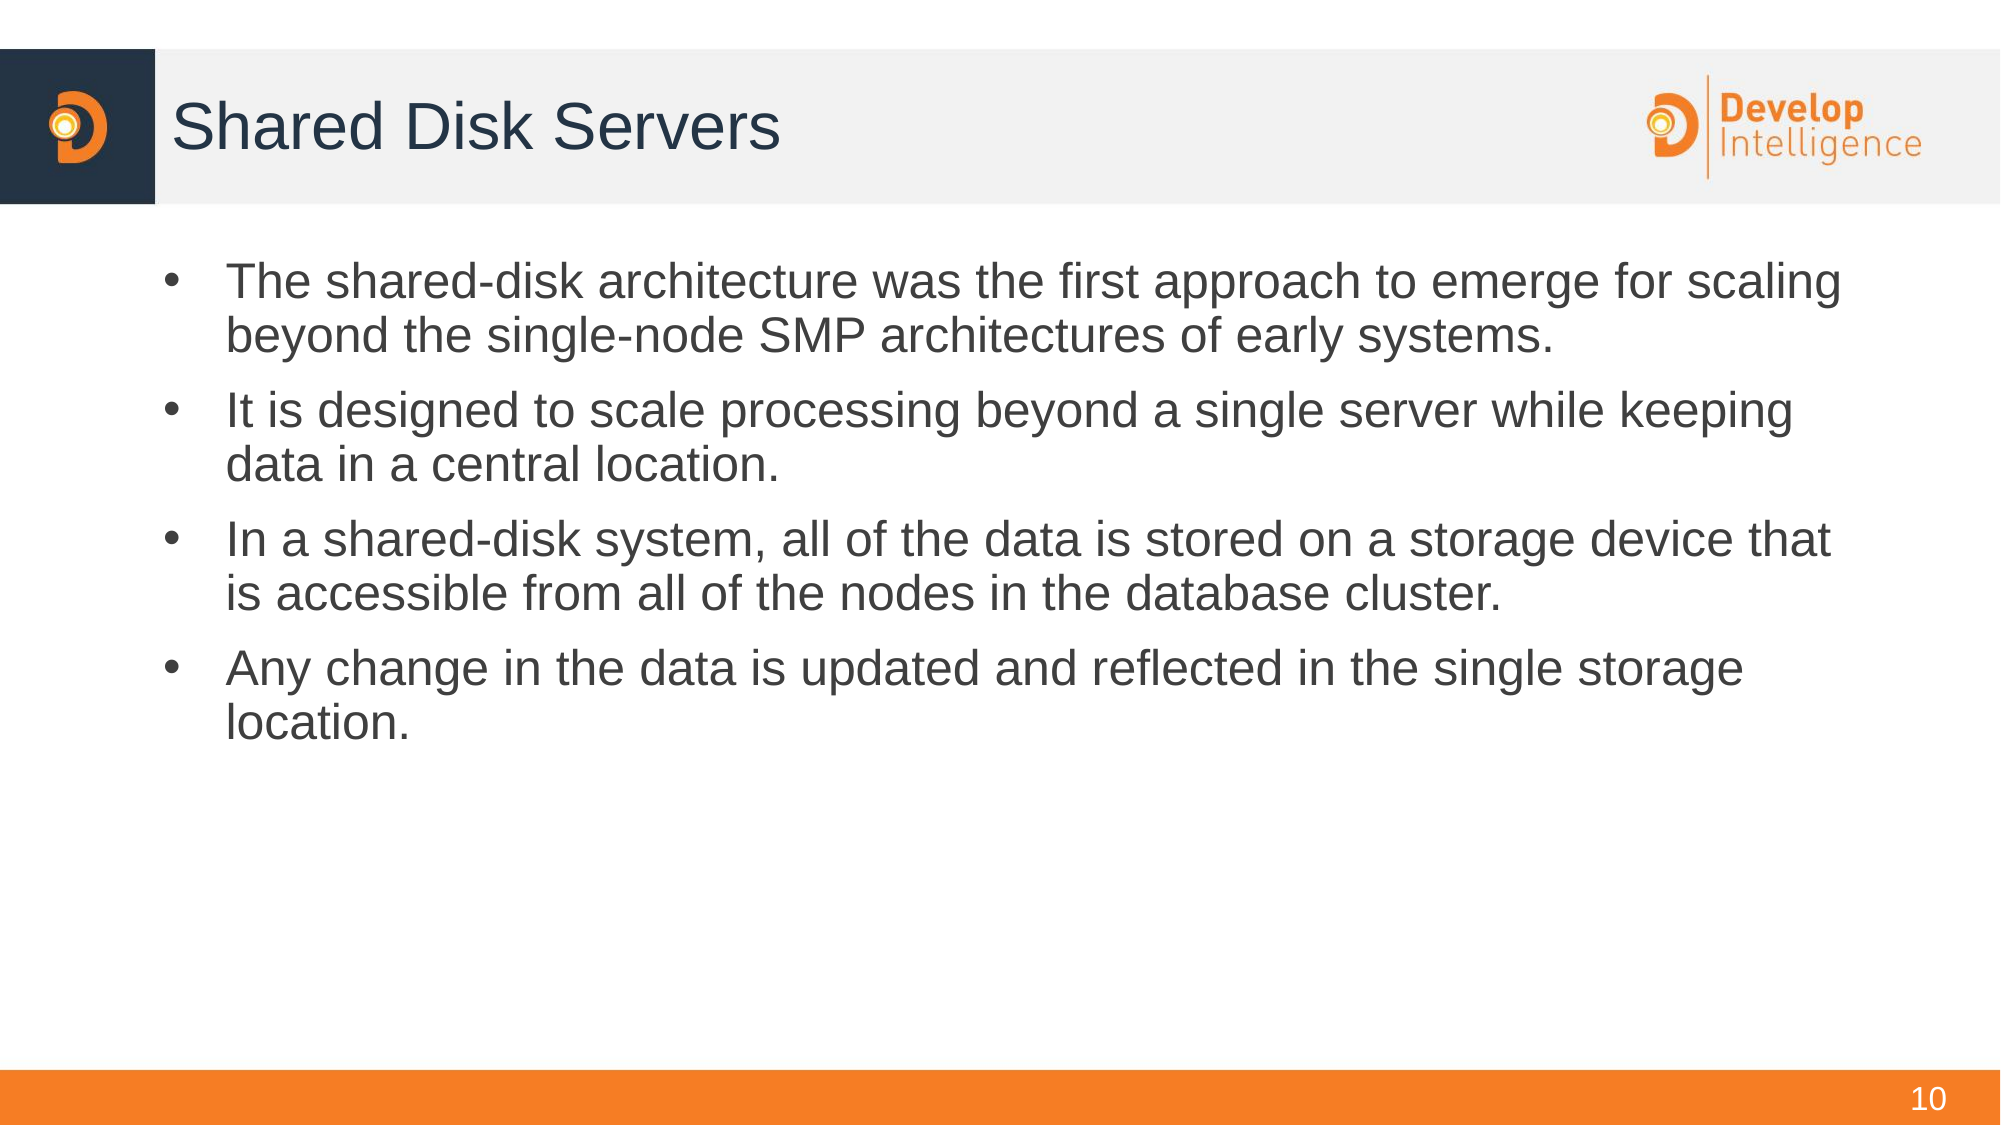

# Shared Disk Servers
The shared-disk architecture was the first approach to emerge for scaling beyond the single-node SMP architectures of early systems.
It is designed to scale processing beyond a single server while keeping data in a central location.
In a shared-disk system, all of the data is stored on a storage device that is accessible from all of the nodes in the database cluster.
Any change in the data is updated and reflected in the single storage location.
10